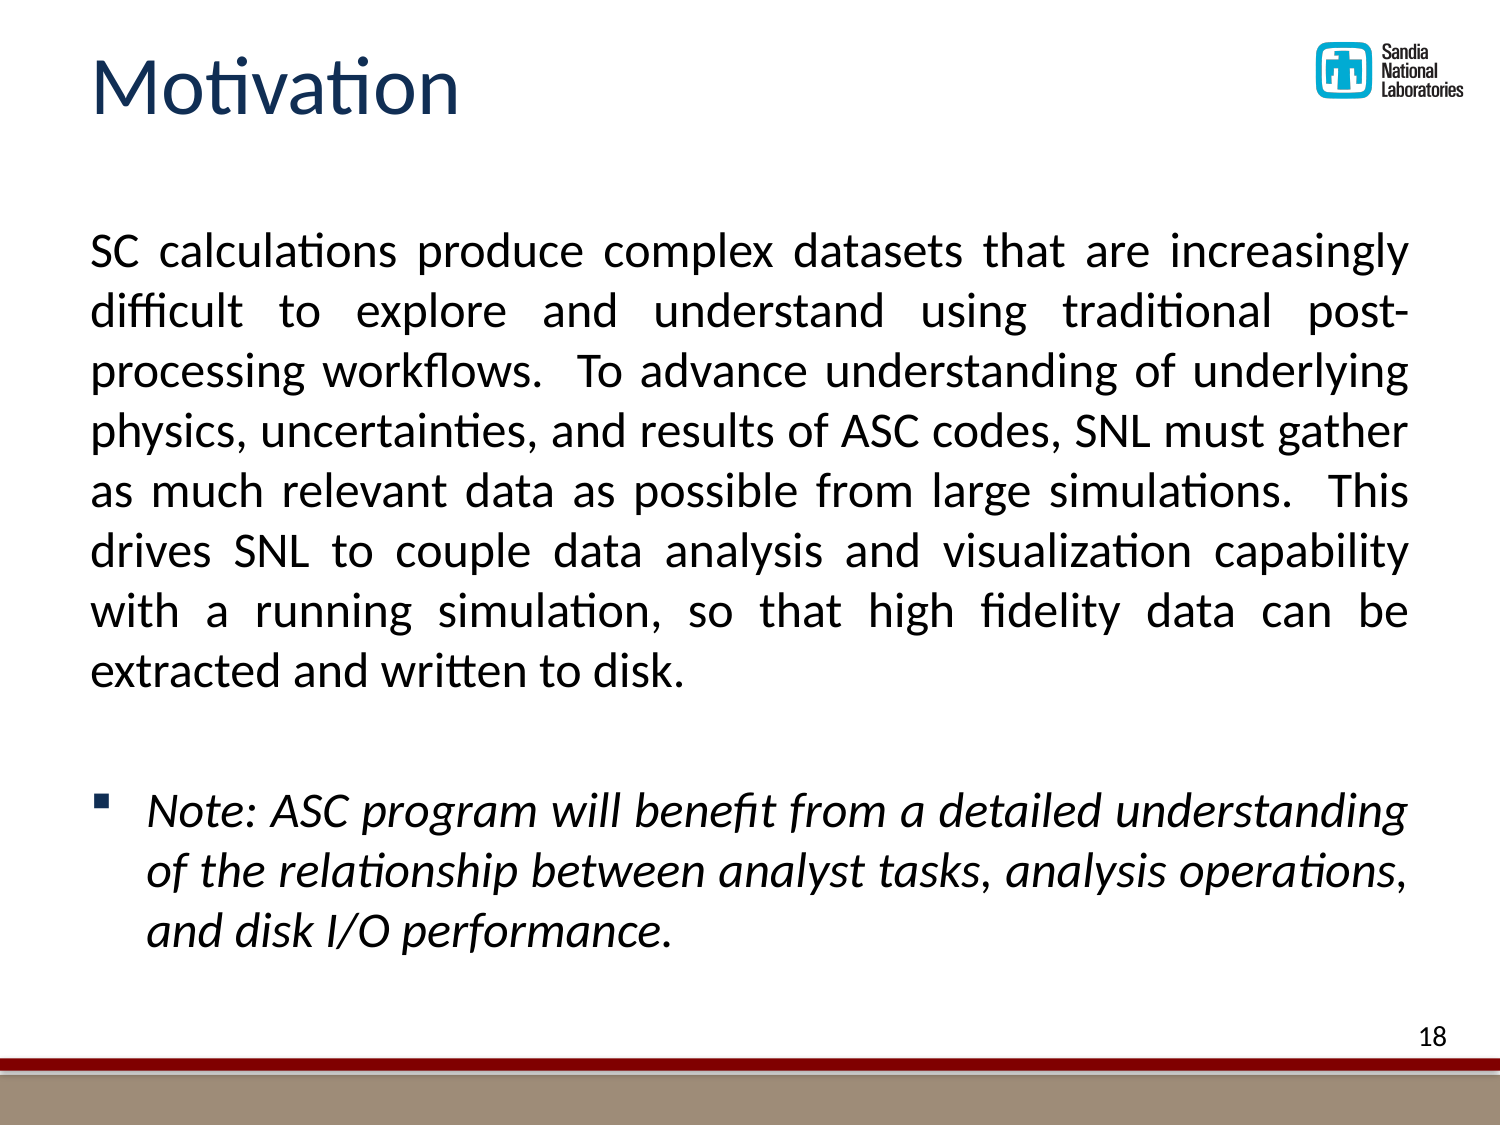

# Motivation
SC calculations produce complex datasets that are increasingly difficult to explore and understand using traditional post-processing workflows.  To advance understanding of underlying physics, uncertainties, and results of ASC codes, SNL must gather as much relevant data as possible from large simulations.  This drives SNL to couple data analysis and visualization capability with a running simulation, so that high fidelity data can be extracted and written to disk.

Note: ASC program will benefit from a detailed understanding of the relationship between analyst tasks, analysis operations, and disk I/O performance.
18